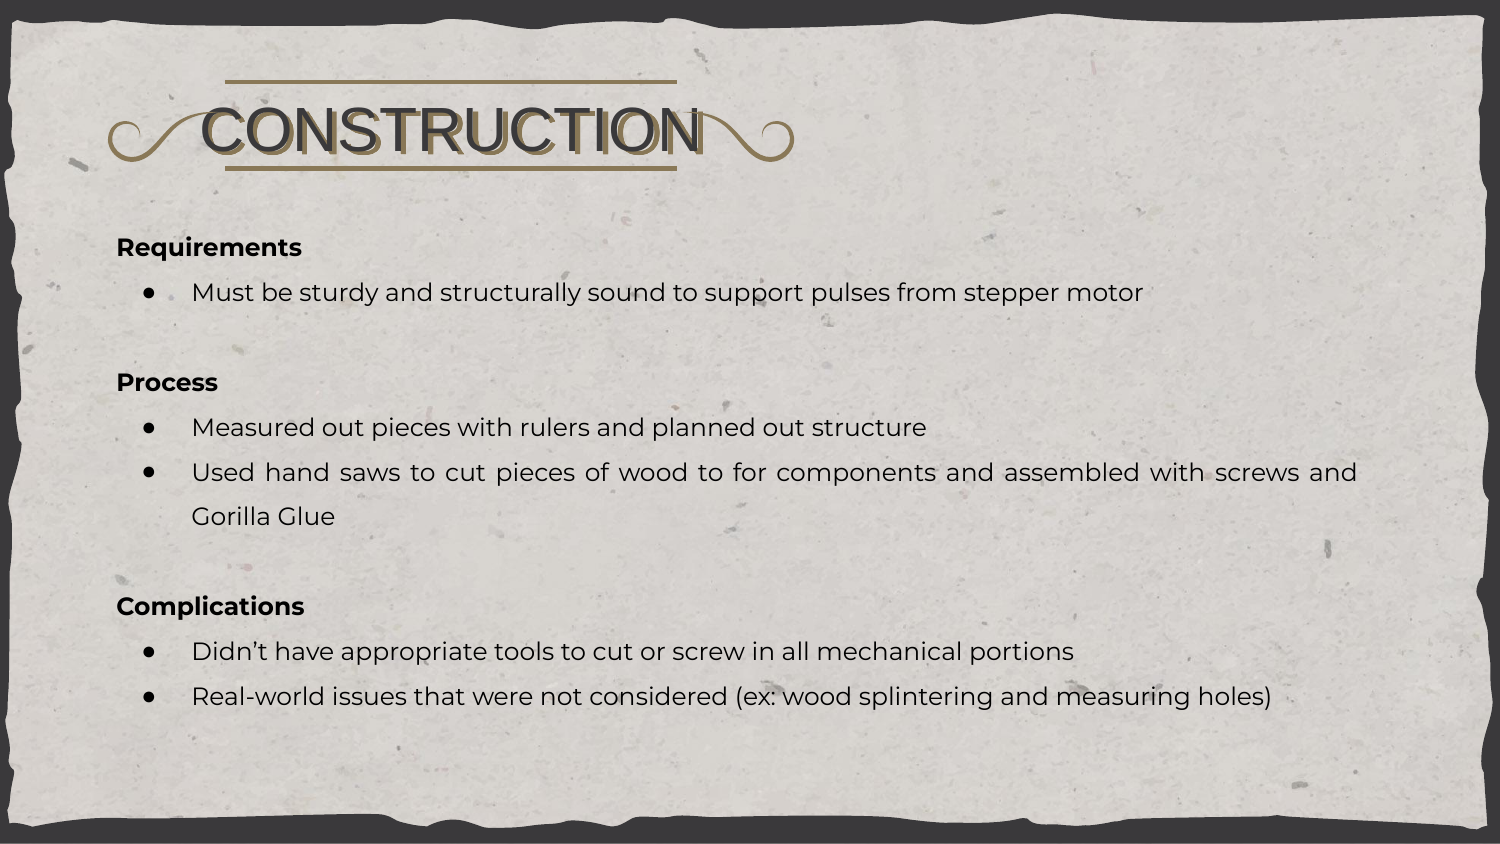

# CONSTRUCTION

Requirements
Must be sturdy and structurally sound to support pulses from stepper motor

Process
Measured out pieces with rulers and planned out structure
Used hand saws to cut pieces of wood to for components and assembled with screws and Gorilla Glue

Complications
Didn’t have appropriate tools to cut or screw in all mechanical portions
Real-world issues that were not considered (ex: wood splintering and measuring holes)